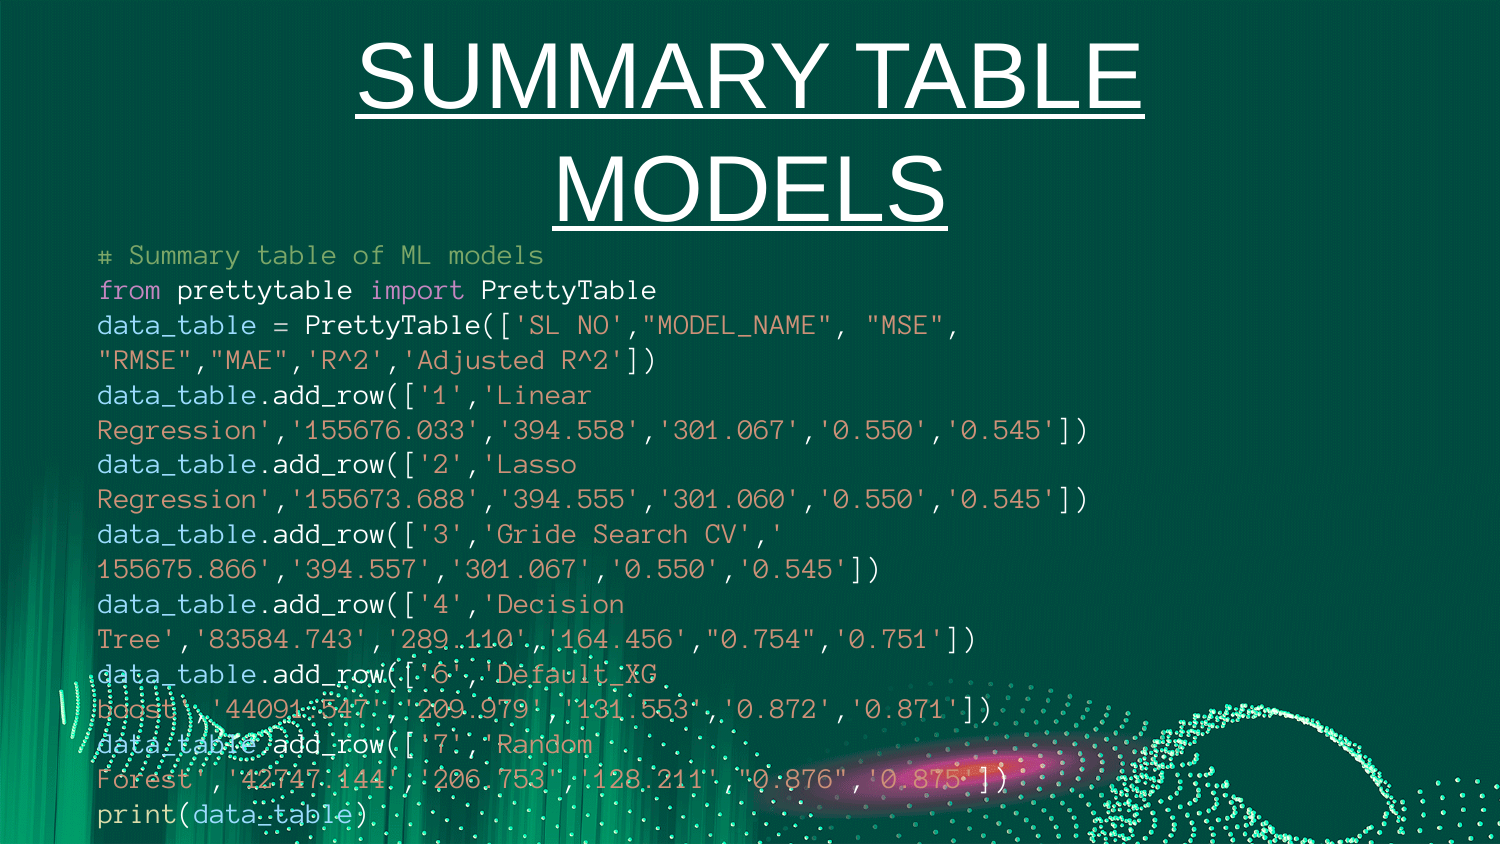

# SUMMARY TABLE MODELS
# Summary table of ML models
from prettytable import PrettyTable
data_table = PrettyTable(['SL NO',"MODEL_NAME", "MSE", "RMSE","MAE",'R^2','Adjusted R^2'])
data_table.add_row(['1','Linear Regression','155676.033','394.558','301.067','0.550','0.545'])
data_table.add_row(['2','Lasso Regression','155673.688','394.555','301.060','0.550','0.545'])
data_table.add_row(['3','Gride Search CV',' 155675.866','394.557','301.067','0.550','0.545'])
data_table.add_row(['4','Decision Tree','83584.743','289.110','164.456',"0.754",'0.751'])
data_table.add_row(['6','Default_XG boost','44091.547','209.979','131.553','0.872','0.871'])
data_table.add_row(['7','Random Forest','42747.144','206.753','128.211',"0.876",'0.875'])
print(data_table)